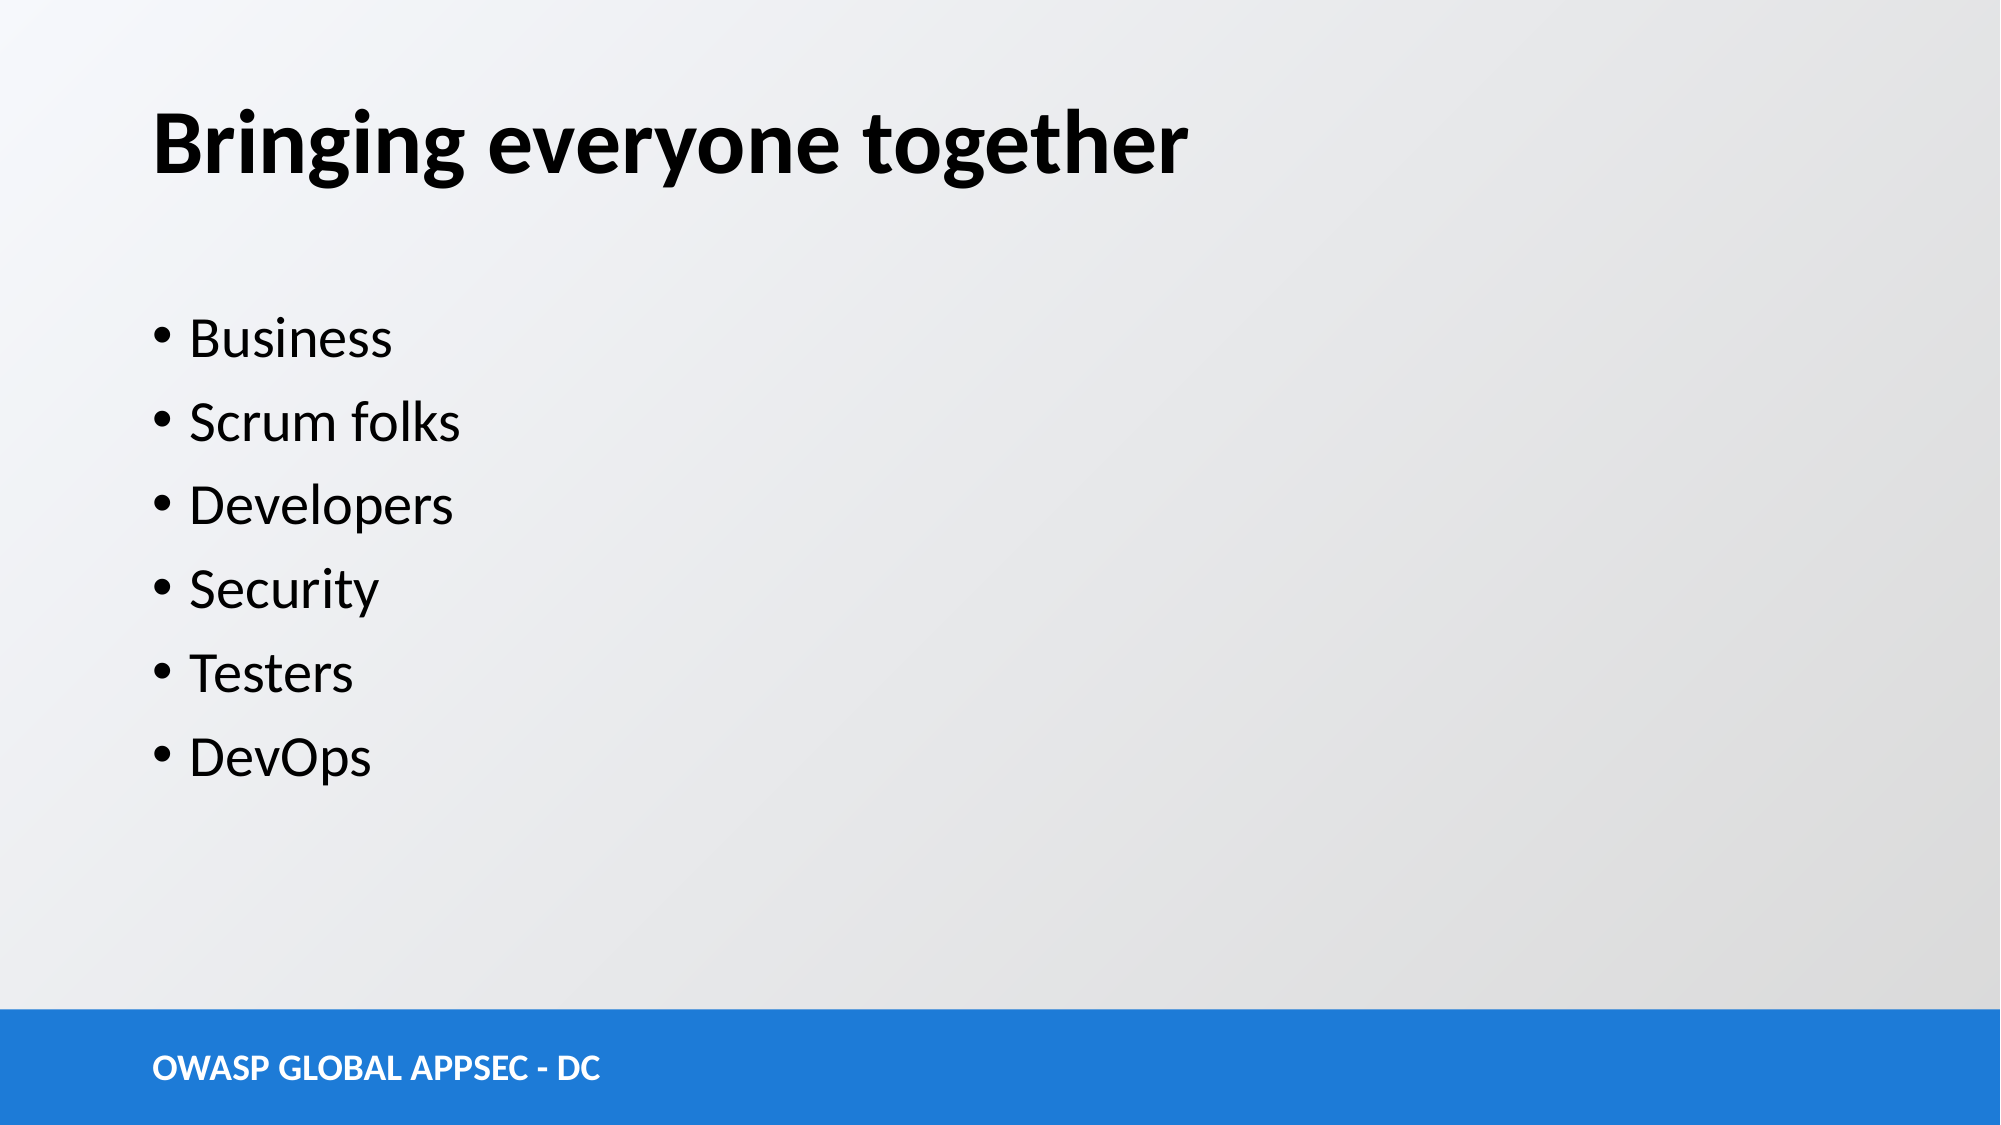

# Bringing everyone together
Business
Scrum folks
Developers
Security
Testers
DevOps